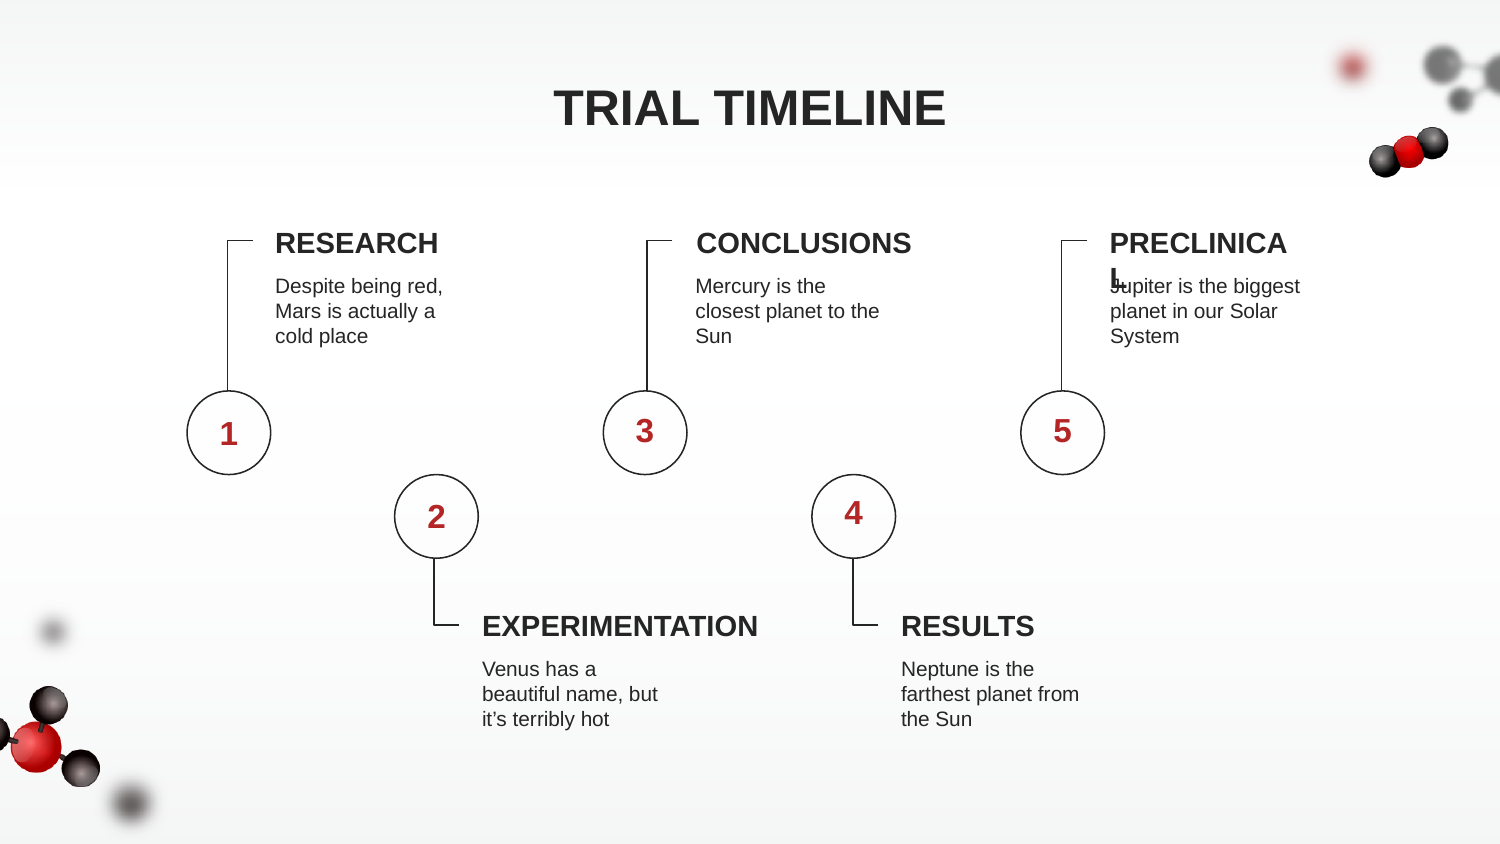

# TRIAL TIMELINE
RESEARCH
CONCLUSIONS
PRECLINICAL

Despite being red, Mars is actually a cold place
Mercury is the closest planet to the Sun
Jupiter is the biggest planet in our Solar System

3
5
1

4
2

EXPERIMENTATION
RESULTS
Venus has a beautiful name, but it’s terribly hot
Neptune is the farthest planet from the Sun